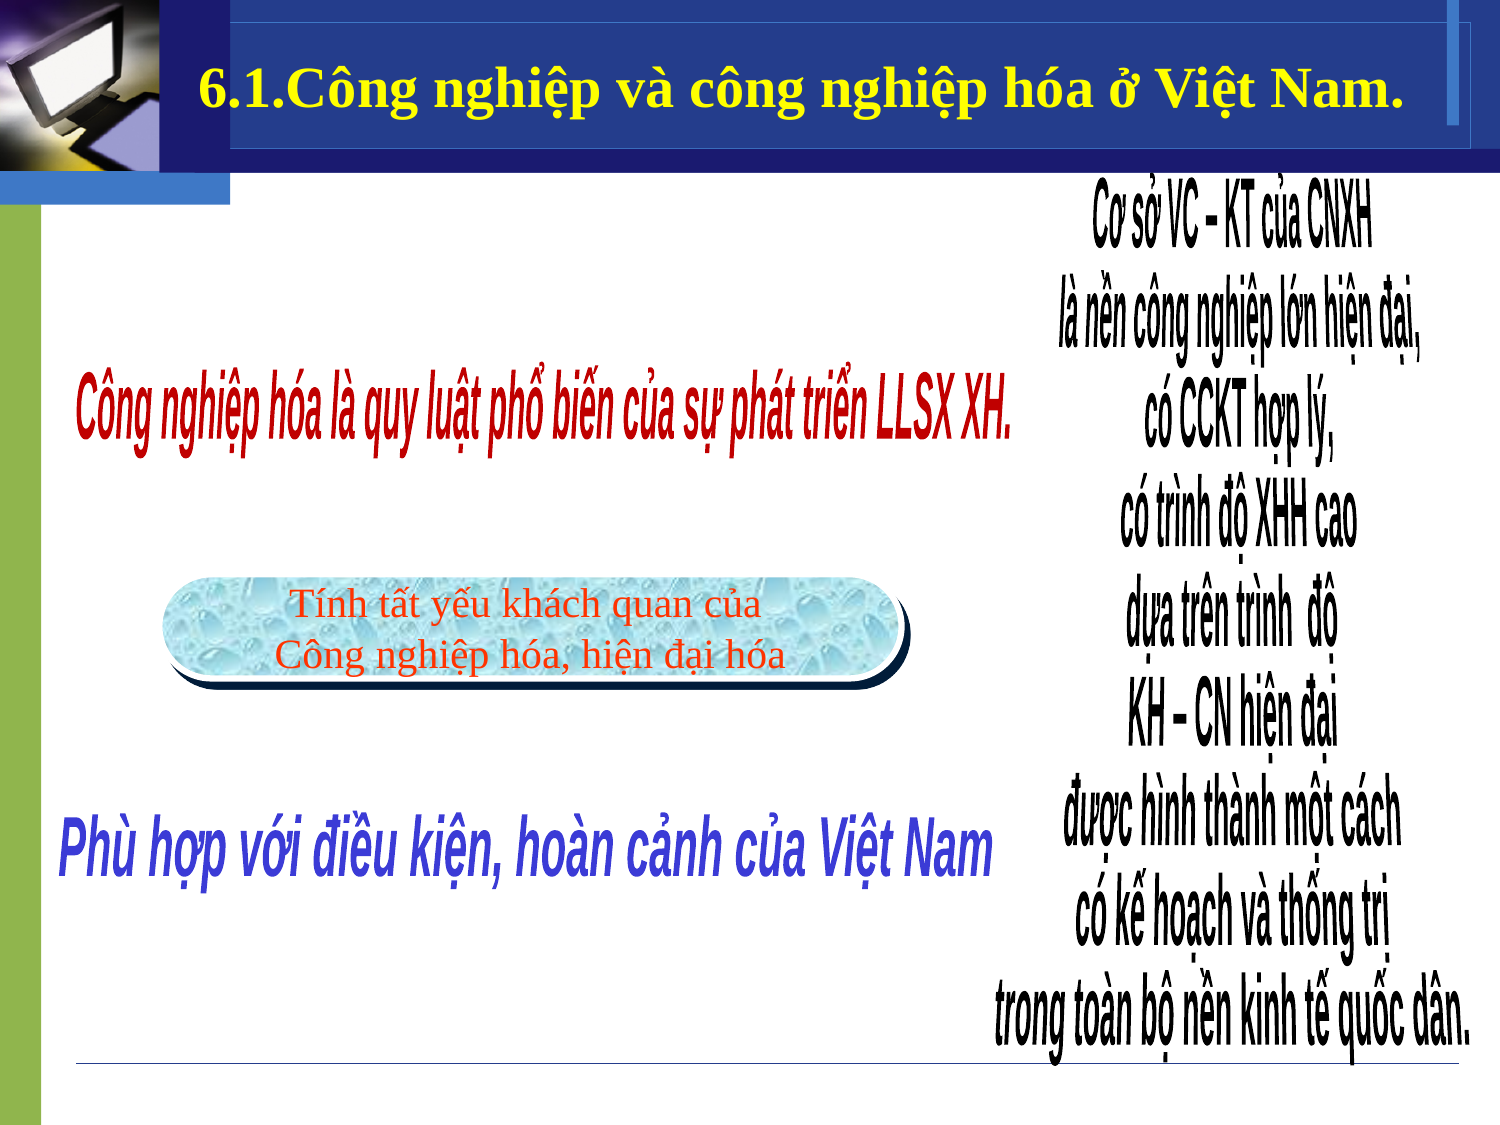

# 6.1.Công nghiệp và công nghiệp hóa ở Việt Nam.
Cơ sở VC – KT của CNXH
 là nền công nghiệp lớn hiện đại,
 có CCKT hợp lý,
 có trình độ XHH cao
dựa trên trình  độ
KH – CN hiện đại
được hình thành một cách
có kế hoạch và thống trị
trong toàn bộ nền kinh tế quốc dân.
Công nghiệp hóa là quy luật phổ biến của sự phát triển LLSX XH.
Tính tất yếu khách quan của
Công nghiệp hóa, hiện đại hóa
Phù hợp với điều kiện, hoàn cảnh của Việt Nam